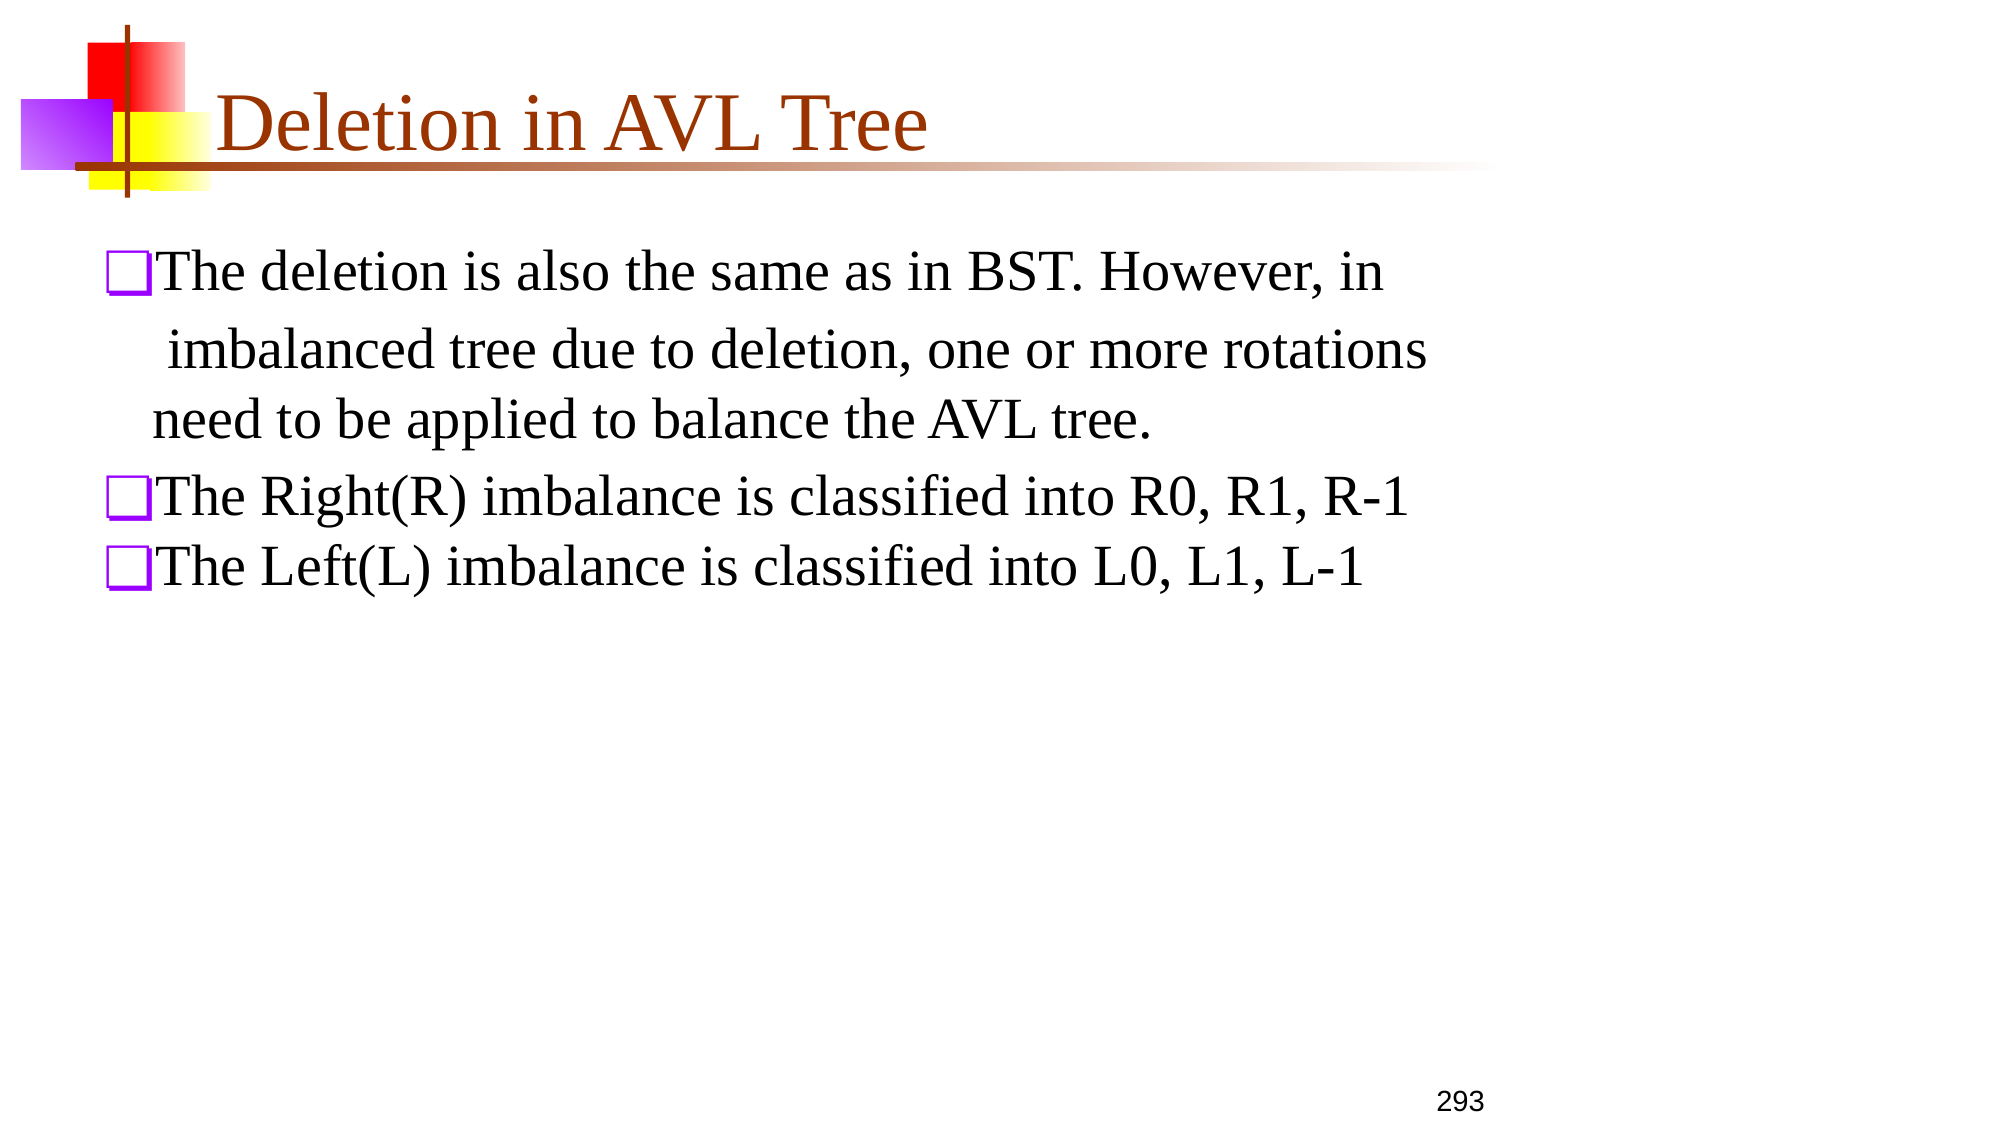

# Deletion in AVL Tree
The deletion is also the same as in BST. However, in
 imbalanced tree due to deletion, one or more rotations need to be applied to balance the AVL tree.
The Right(R) imbalance is classified into R0, R1, R-1
The Left(L) imbalance is classified into L0, L1, L-1

293